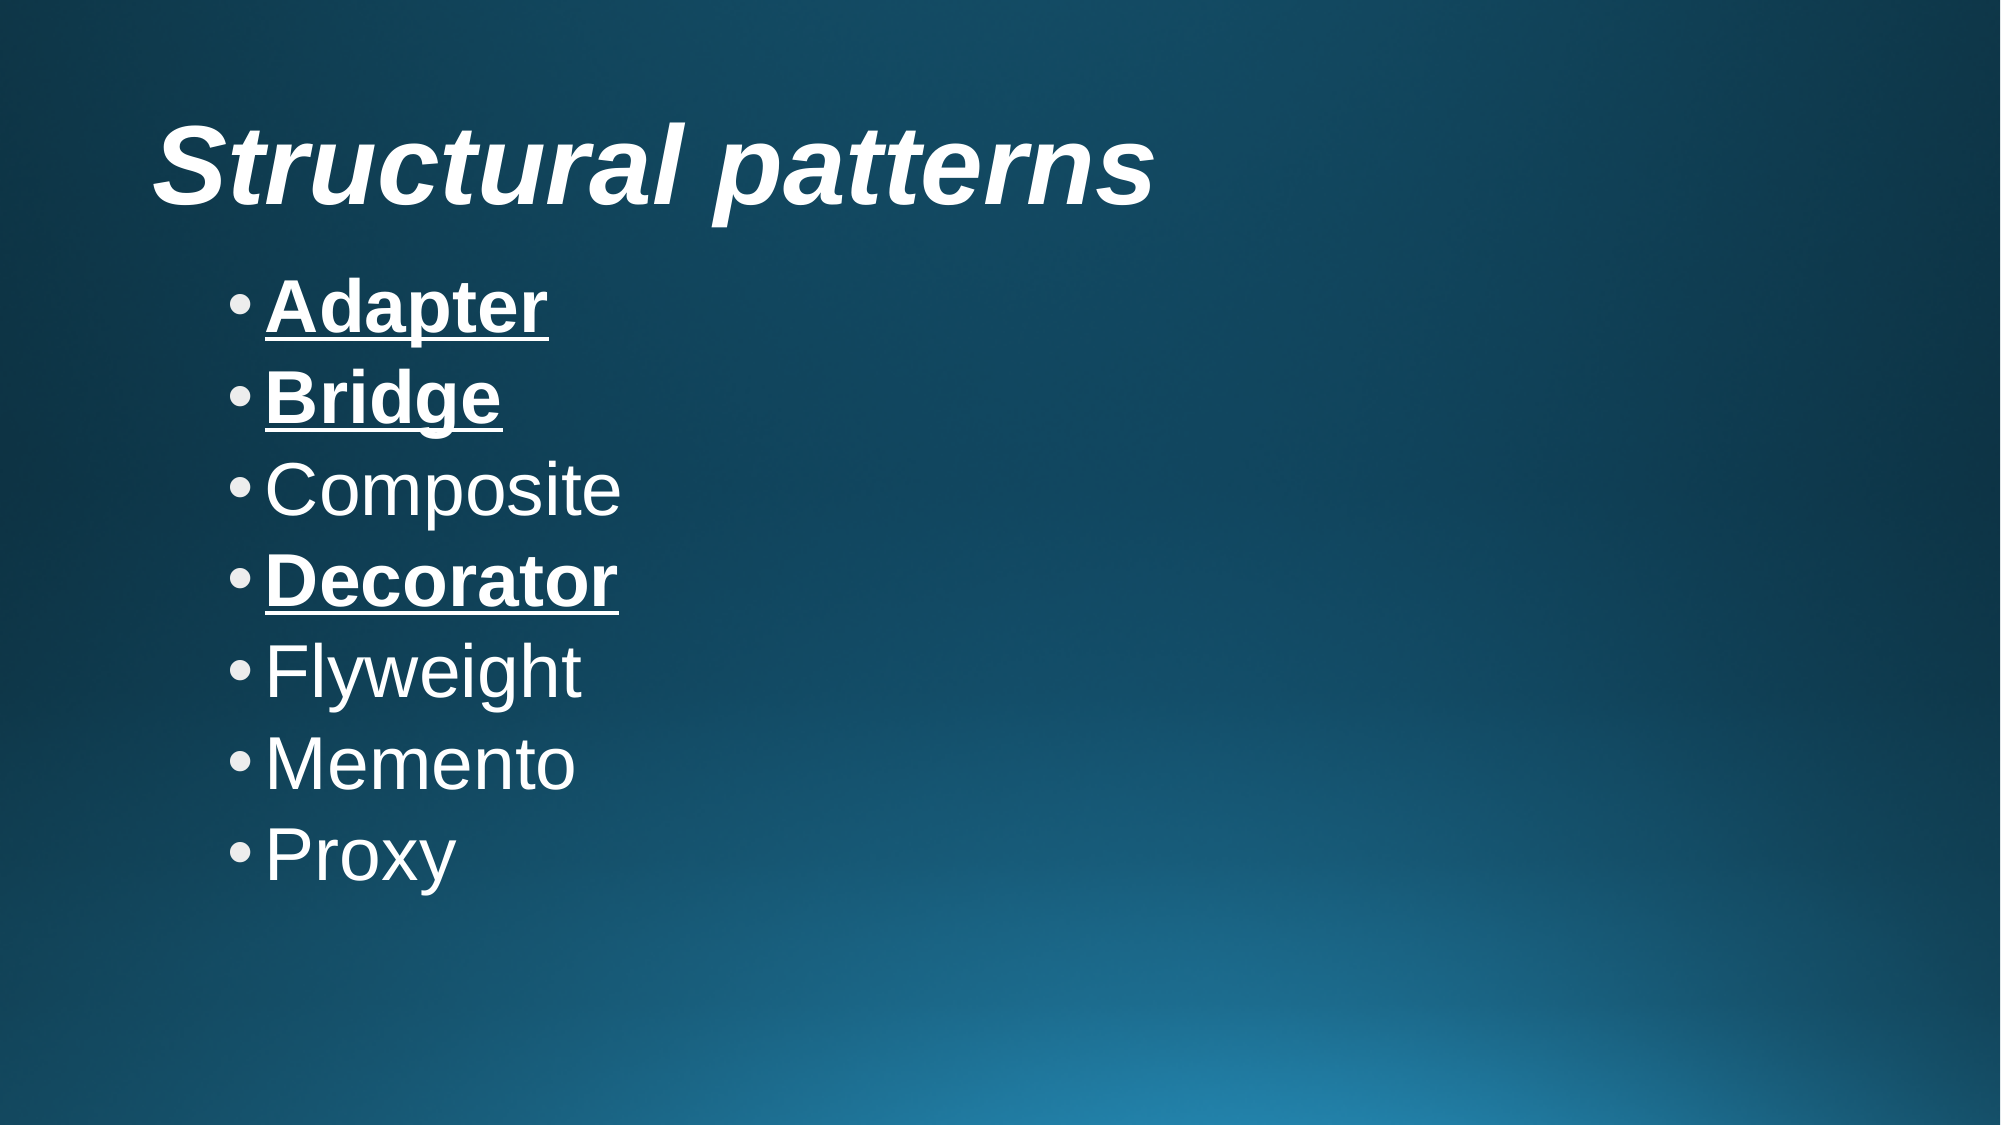

# Structural patterns
Adapter
Bridge
Composite
Decorator
Flyweight
Memento
Proxy